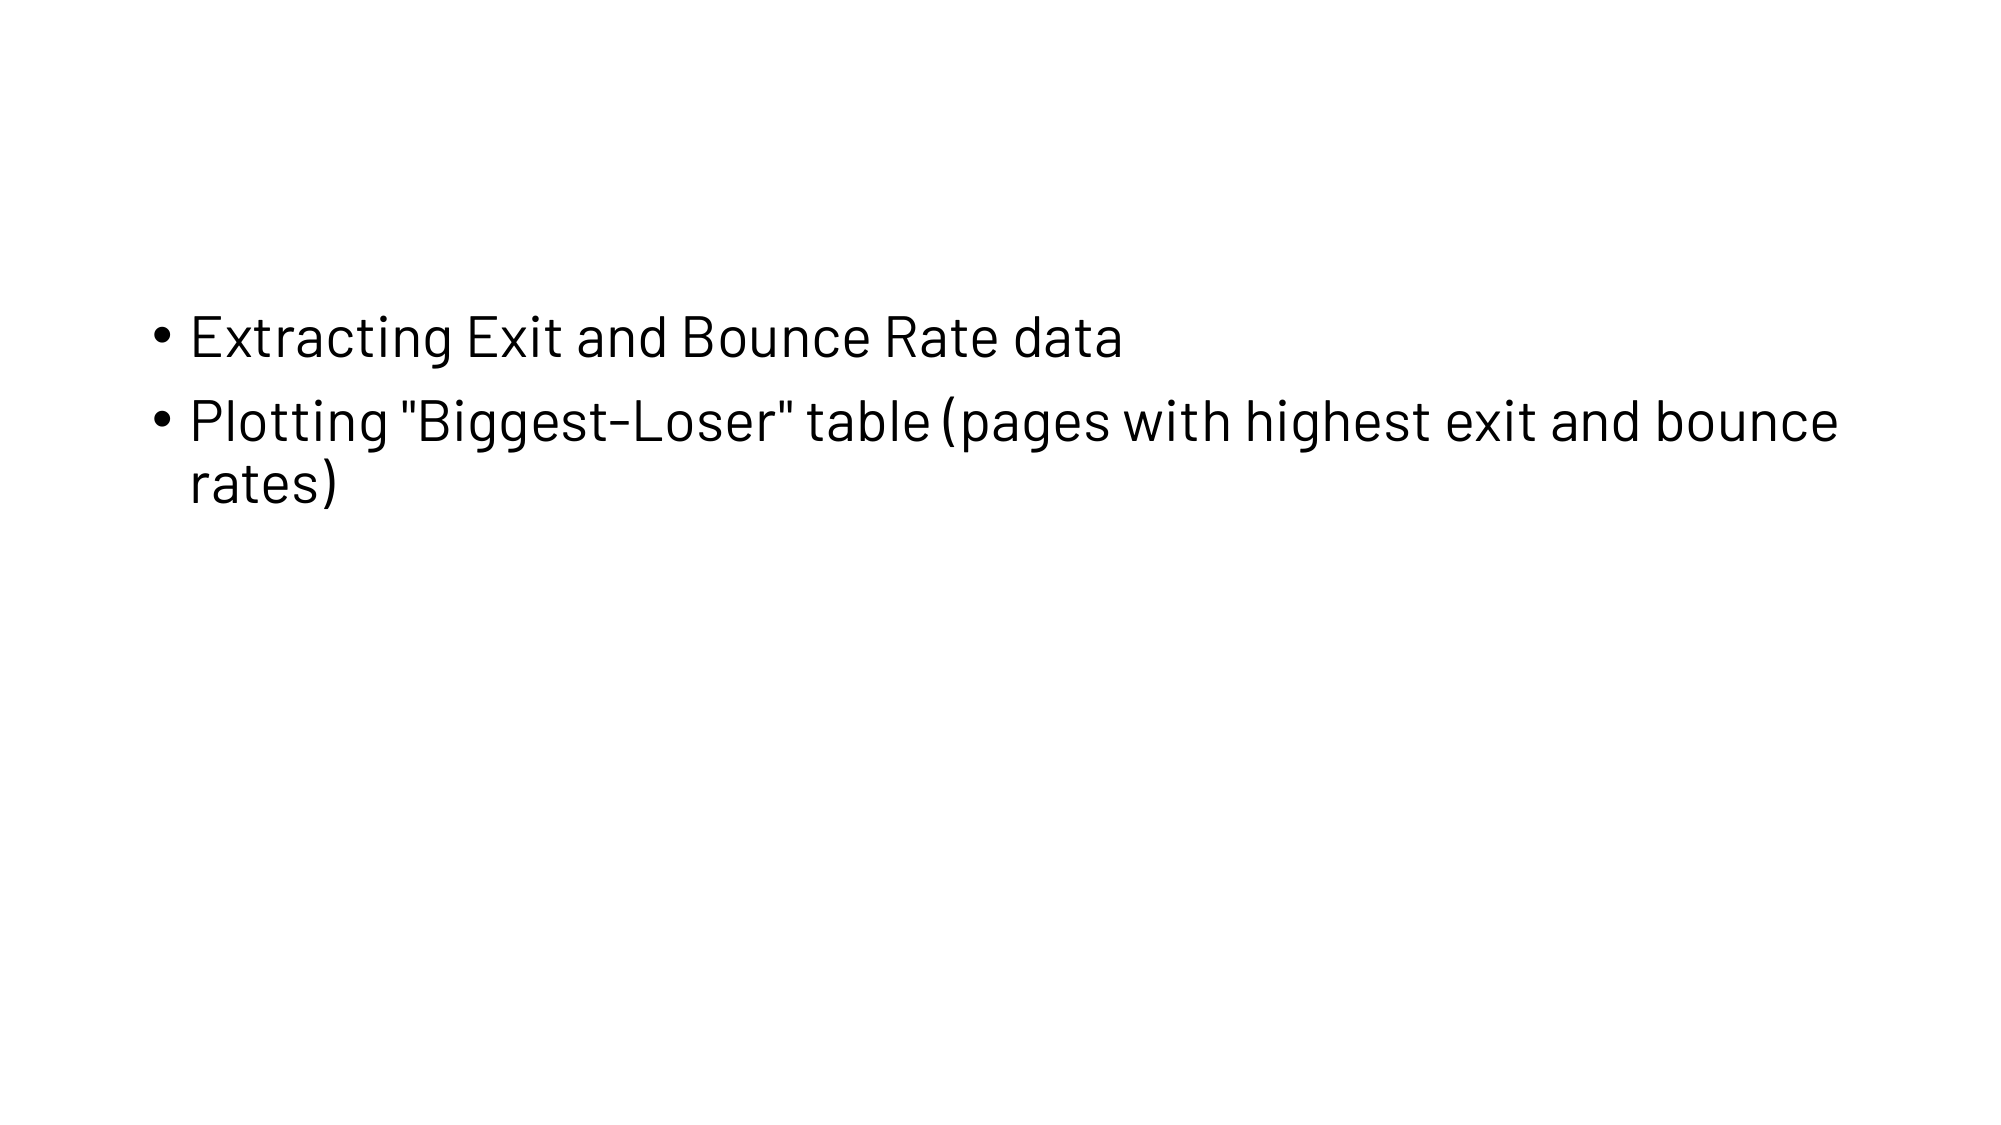

#
Extracting Exit and Bounce Rate data
Plotting "Biggest-Loser" table (pages with highest exit and bounce rates)